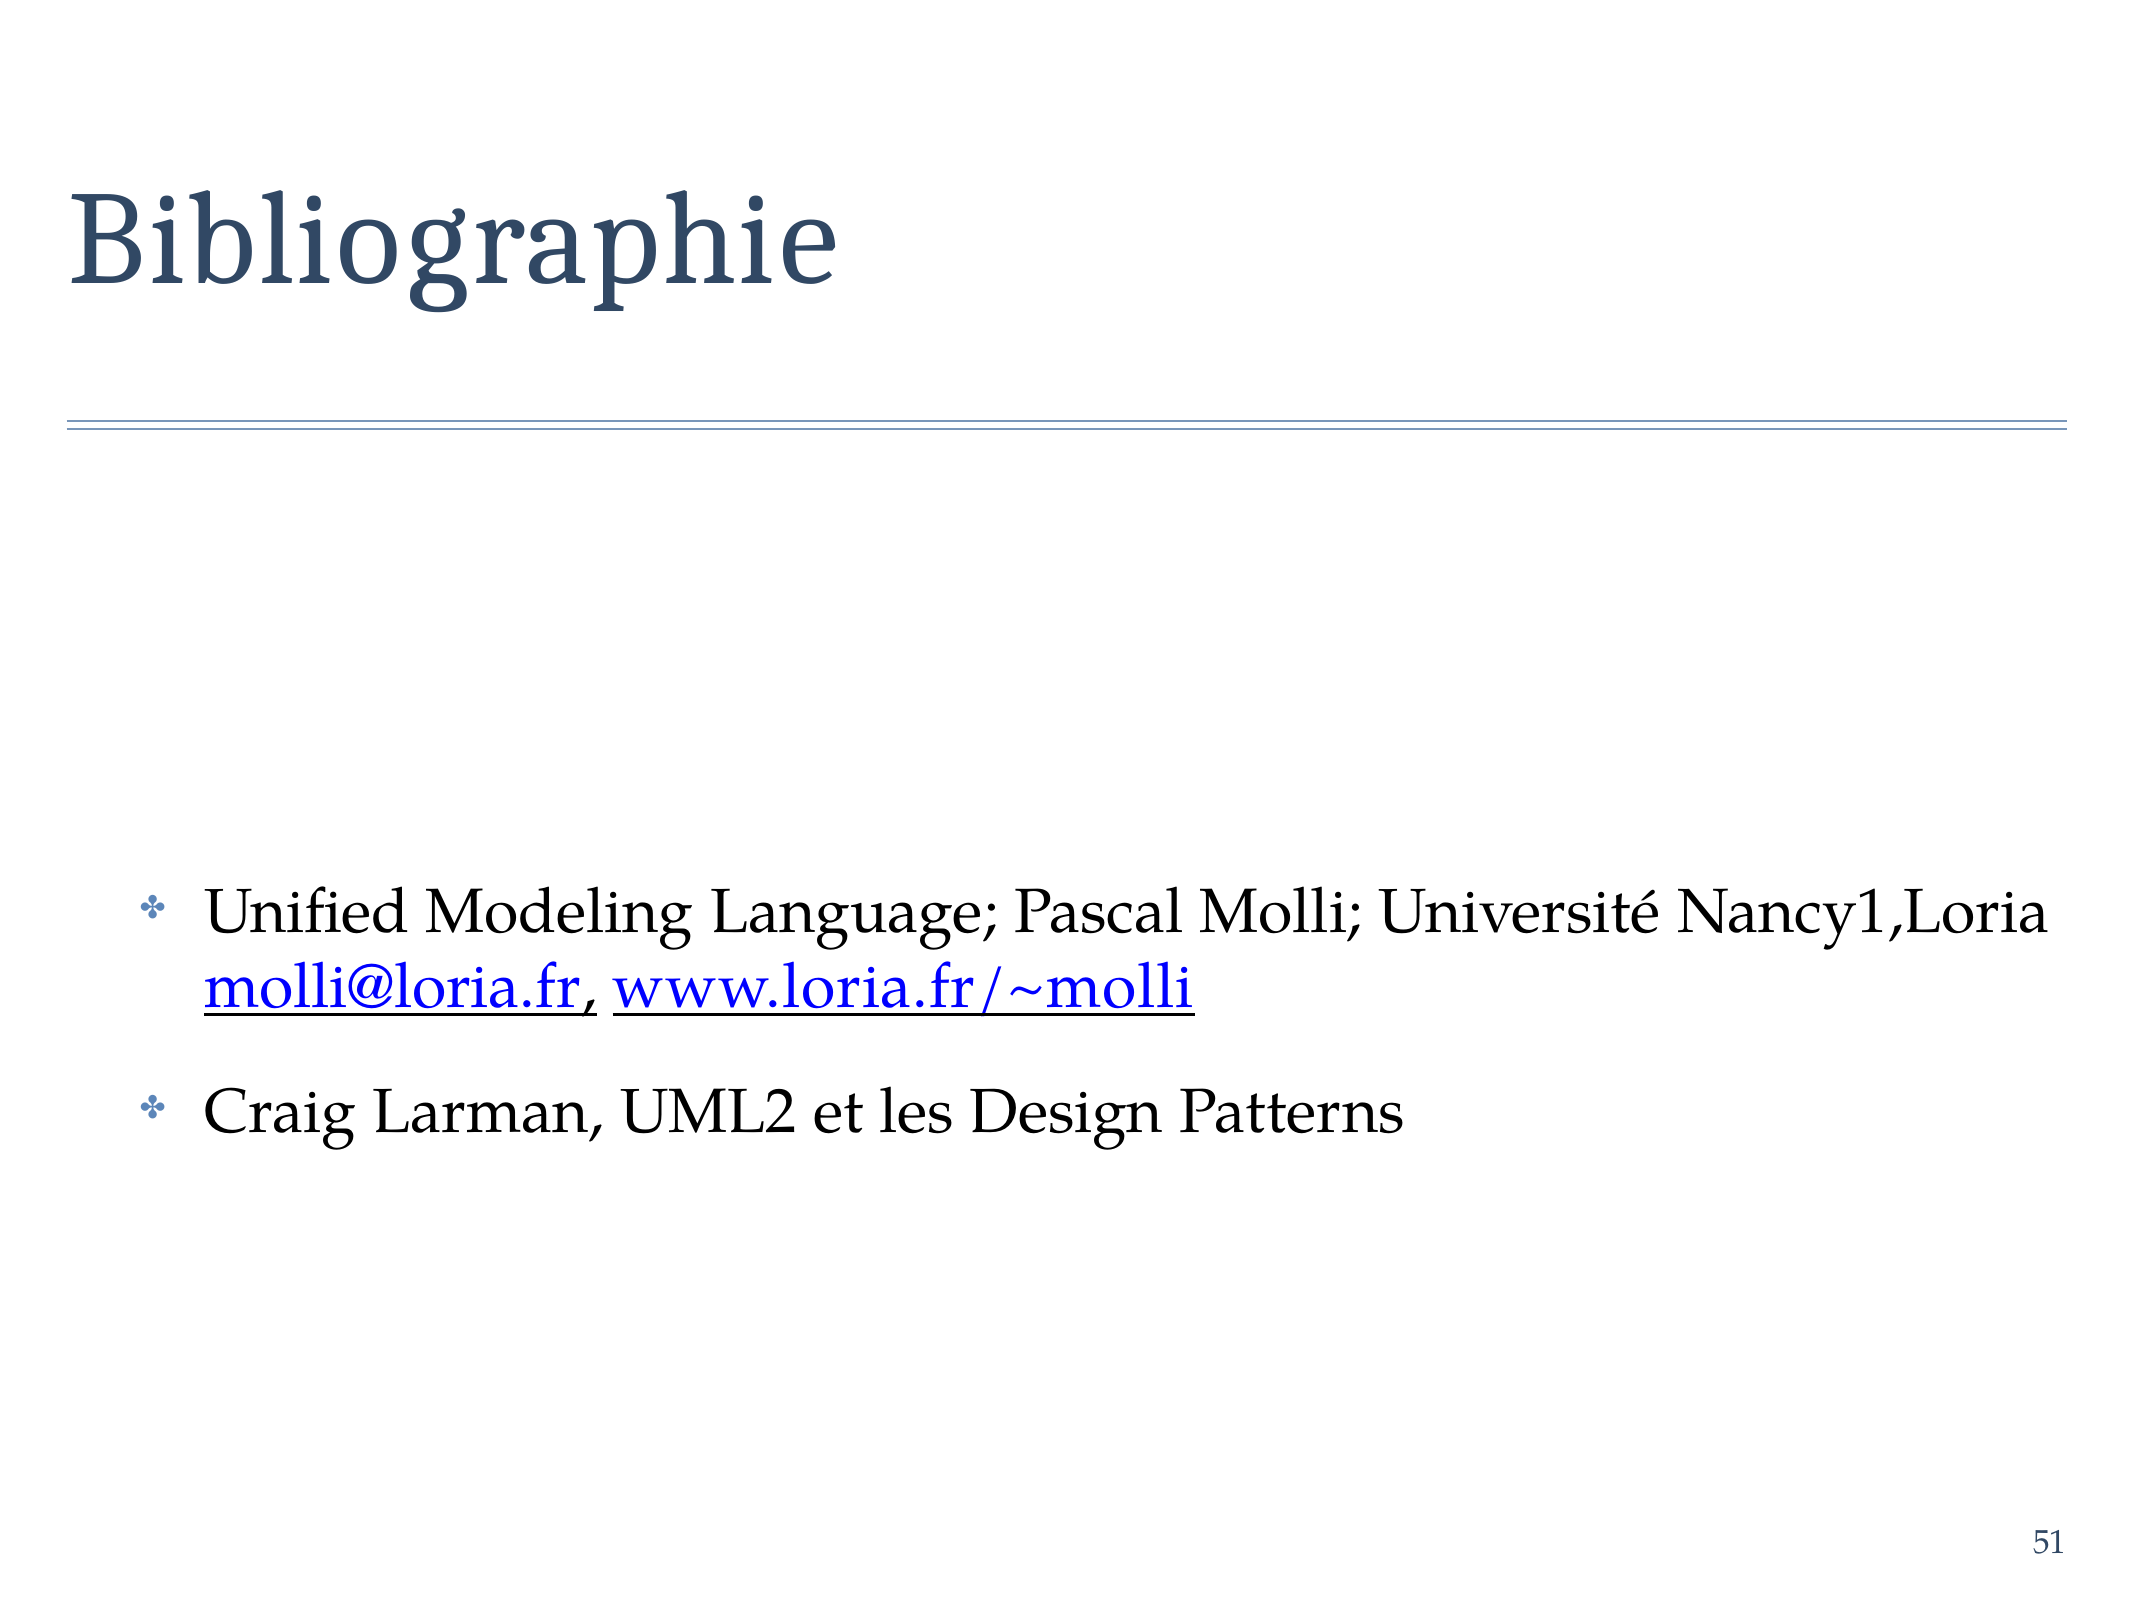

# Bibliographie
Unified Modeling Language; Pascal Molli; Université Nancy1,Loria  molli@loria.fr, www.loria.fr/~molli
✤
Craig Larman, UML2 et les Design Patterns
✤
51